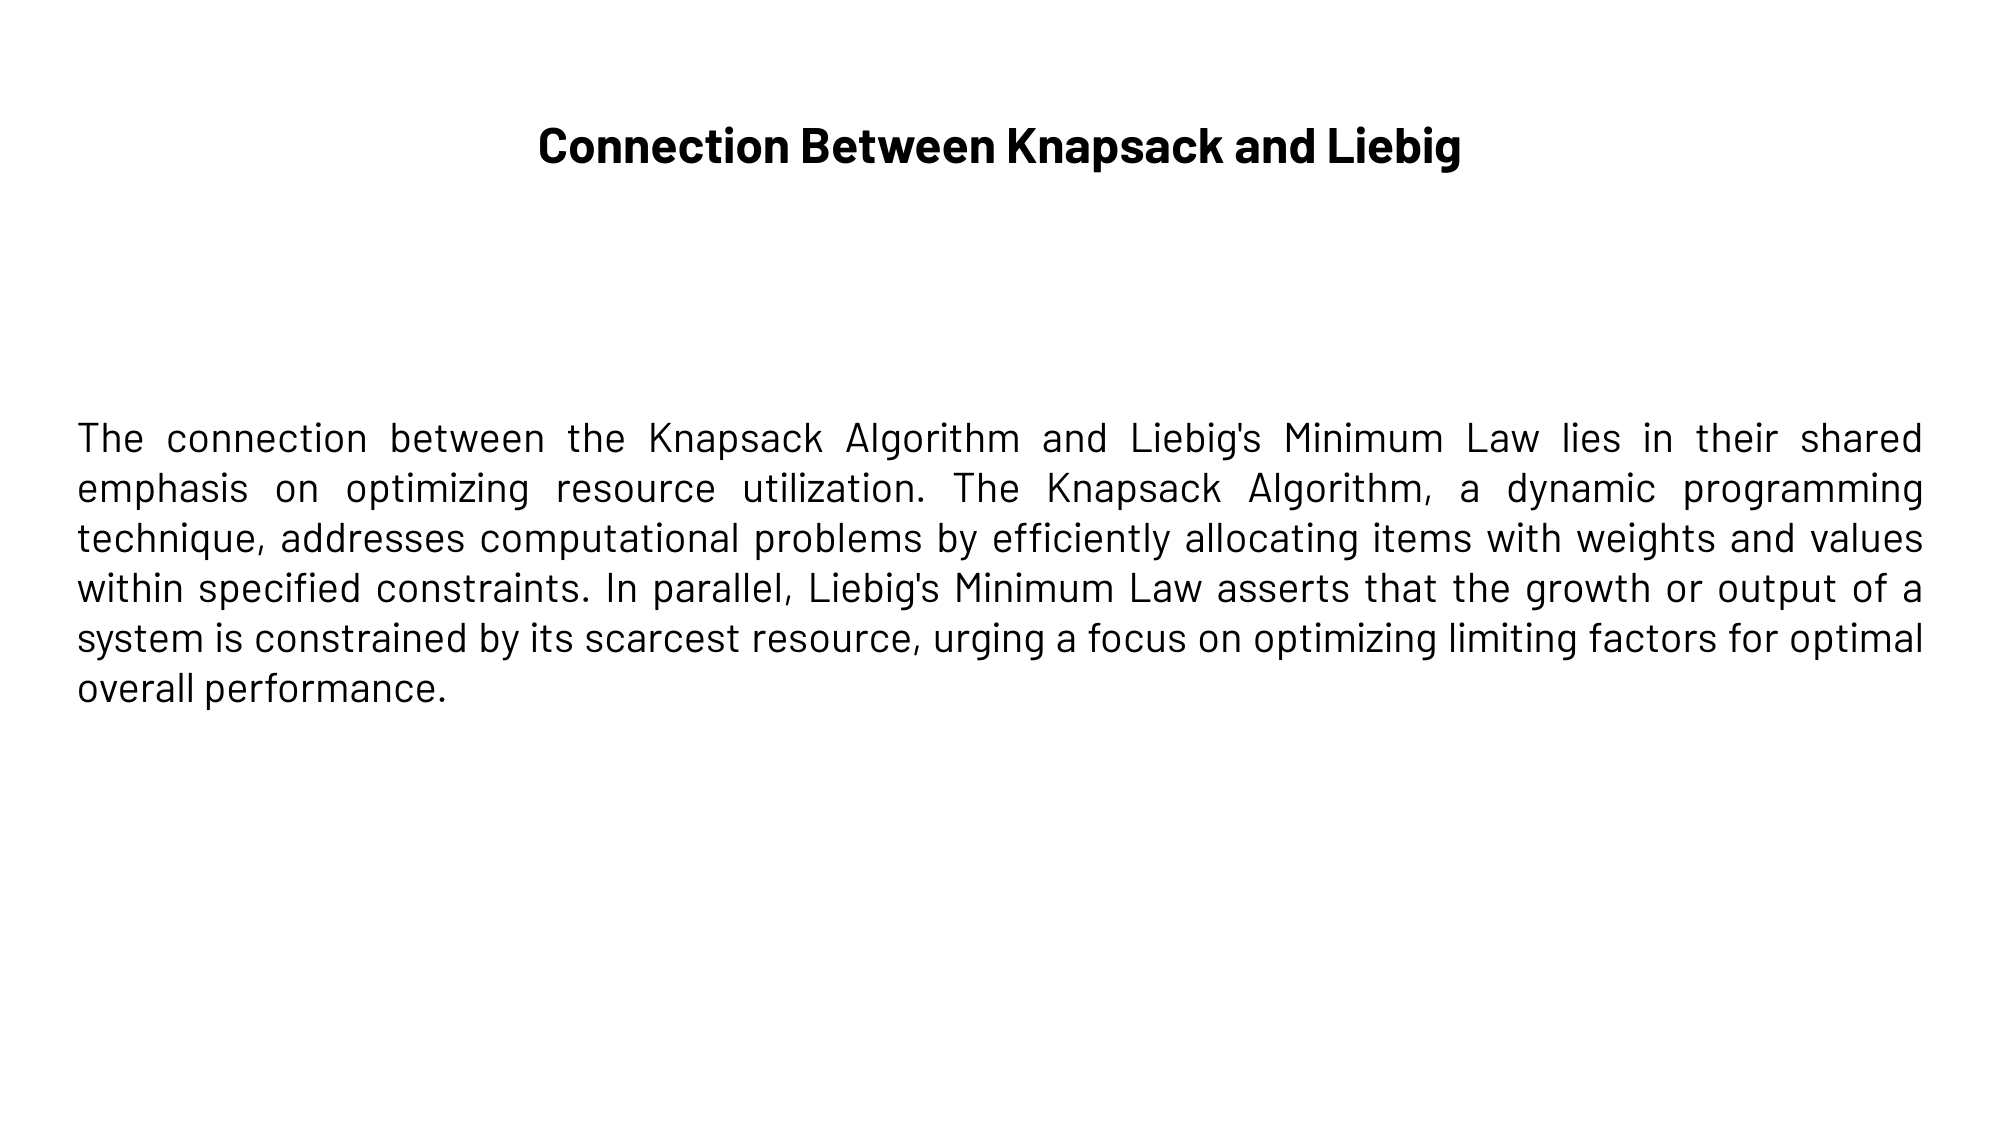

Connection Between Knapsack and Liebig
The connection between the Knapsack Algorithm and Liebig's Minimum Law lies in their shared emphasis on optimizing resource utilization. The Knapsack Algorithm, a dynamic programming technique, addresses computational problems by efficiently allocating items with weights and values within specified constraints. In parallel, Liebig's Minimum Law asserts that the growth or output of a system is constrained by its scarcest resource, urging a focus on optimizing limiting factors for optimal overall performance.